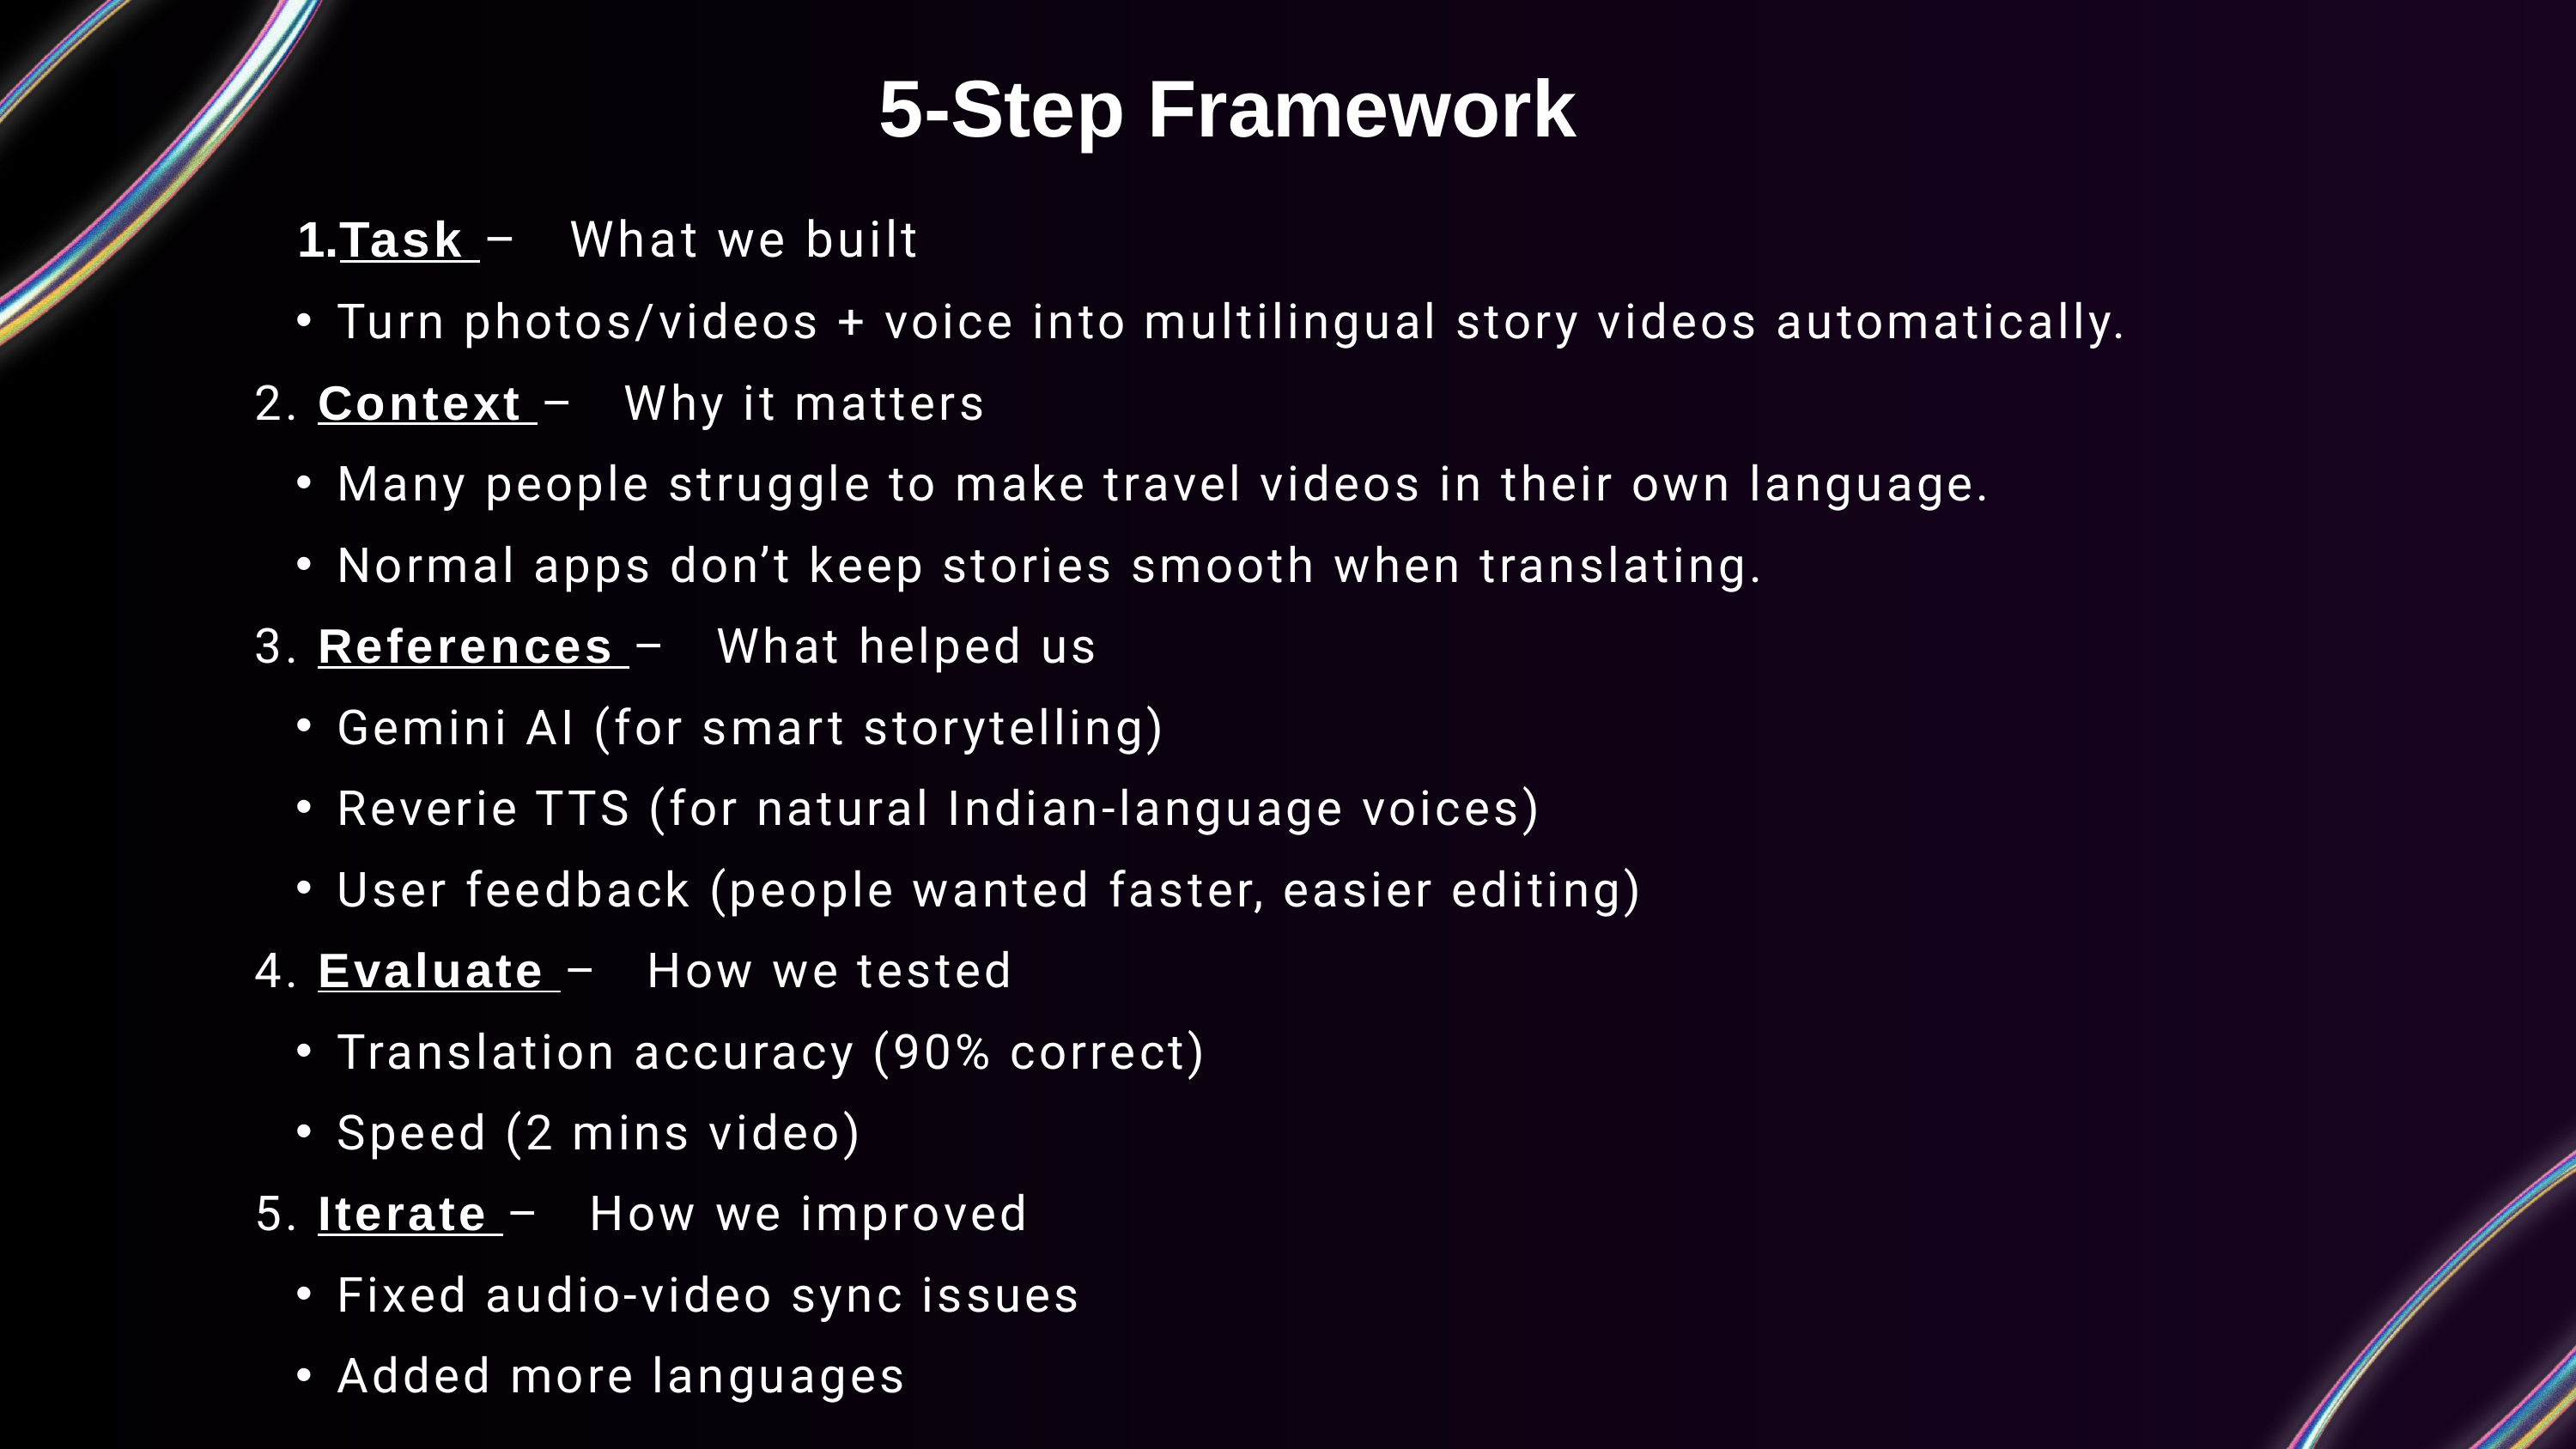

5-Step Framework
Task –   What we built
Turn photos/videos + voice into multilingual story videos automatically.
2. Context –   Why it matters
Many people struggle to make travel videos in their own language.
Normal apps don’t keep stories smooth when translating.
3. References –   What helped us
Gemini AI (for smart storytelling)
Reverie TTS (for natural Indian-language voices)
User feedback (people wanted faster, easier editing)
4. Evaluate –   How we tested
Translation accuracy (90% correct)
Speed (2 mins video)
5. Iterate –   How we improved
Fixed audio-video sync issues
Added more languages